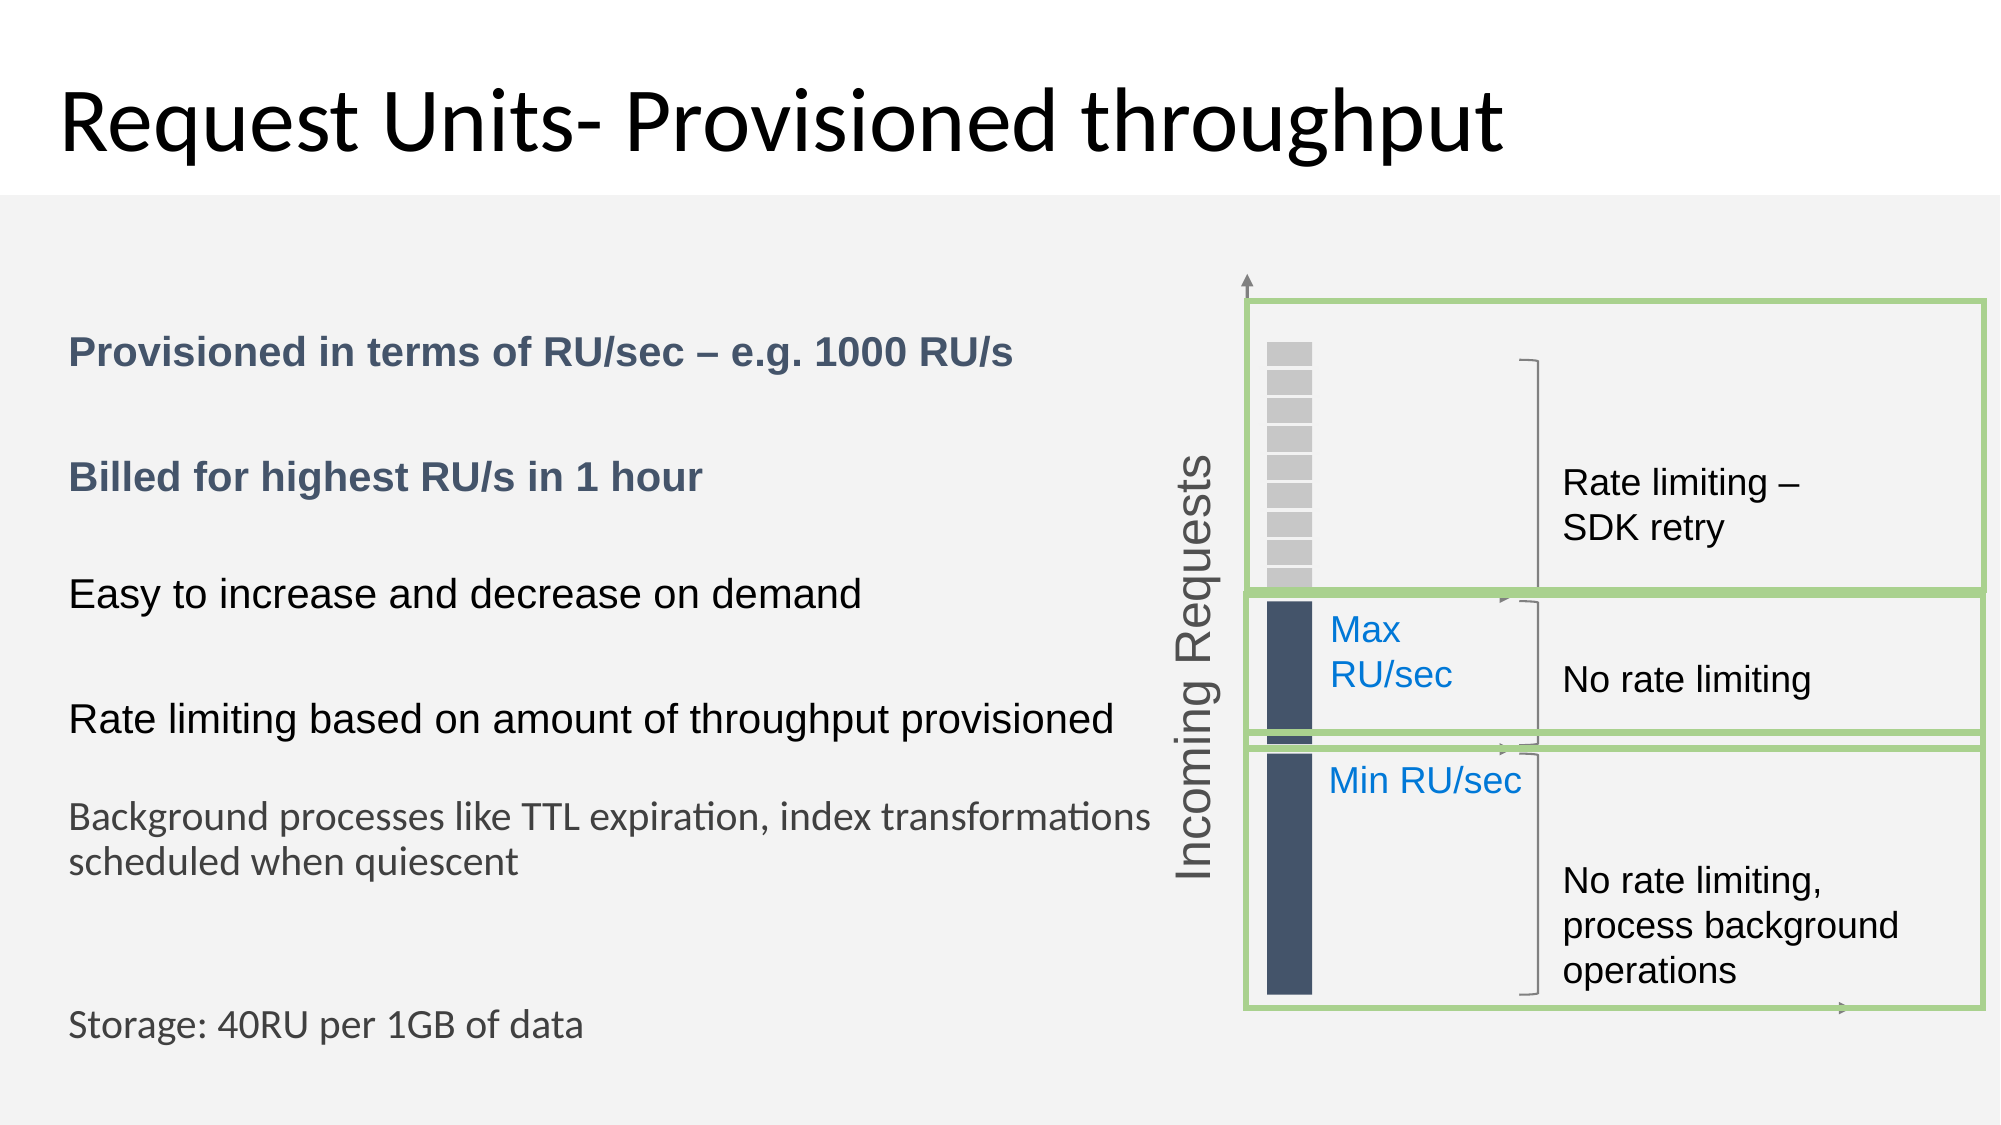

# Request Units- Provisioned throughput
Provisioned in terms of RU/sec – e.g. 1000 RU/s
Billed for highest RU/s in 1 hour
Easy to increase and decrease on demand
Rate limiting based on amount of throughput provisioned

Background processes like TTL expiration, index transformations scheduled when quiescent

Storage: 40RU per 1GB of data

Rate limiting – SDK retry

Max RU/sec

Incoming Requests
No rate limiting

Min RU/sec

No rate limiting, process background operations